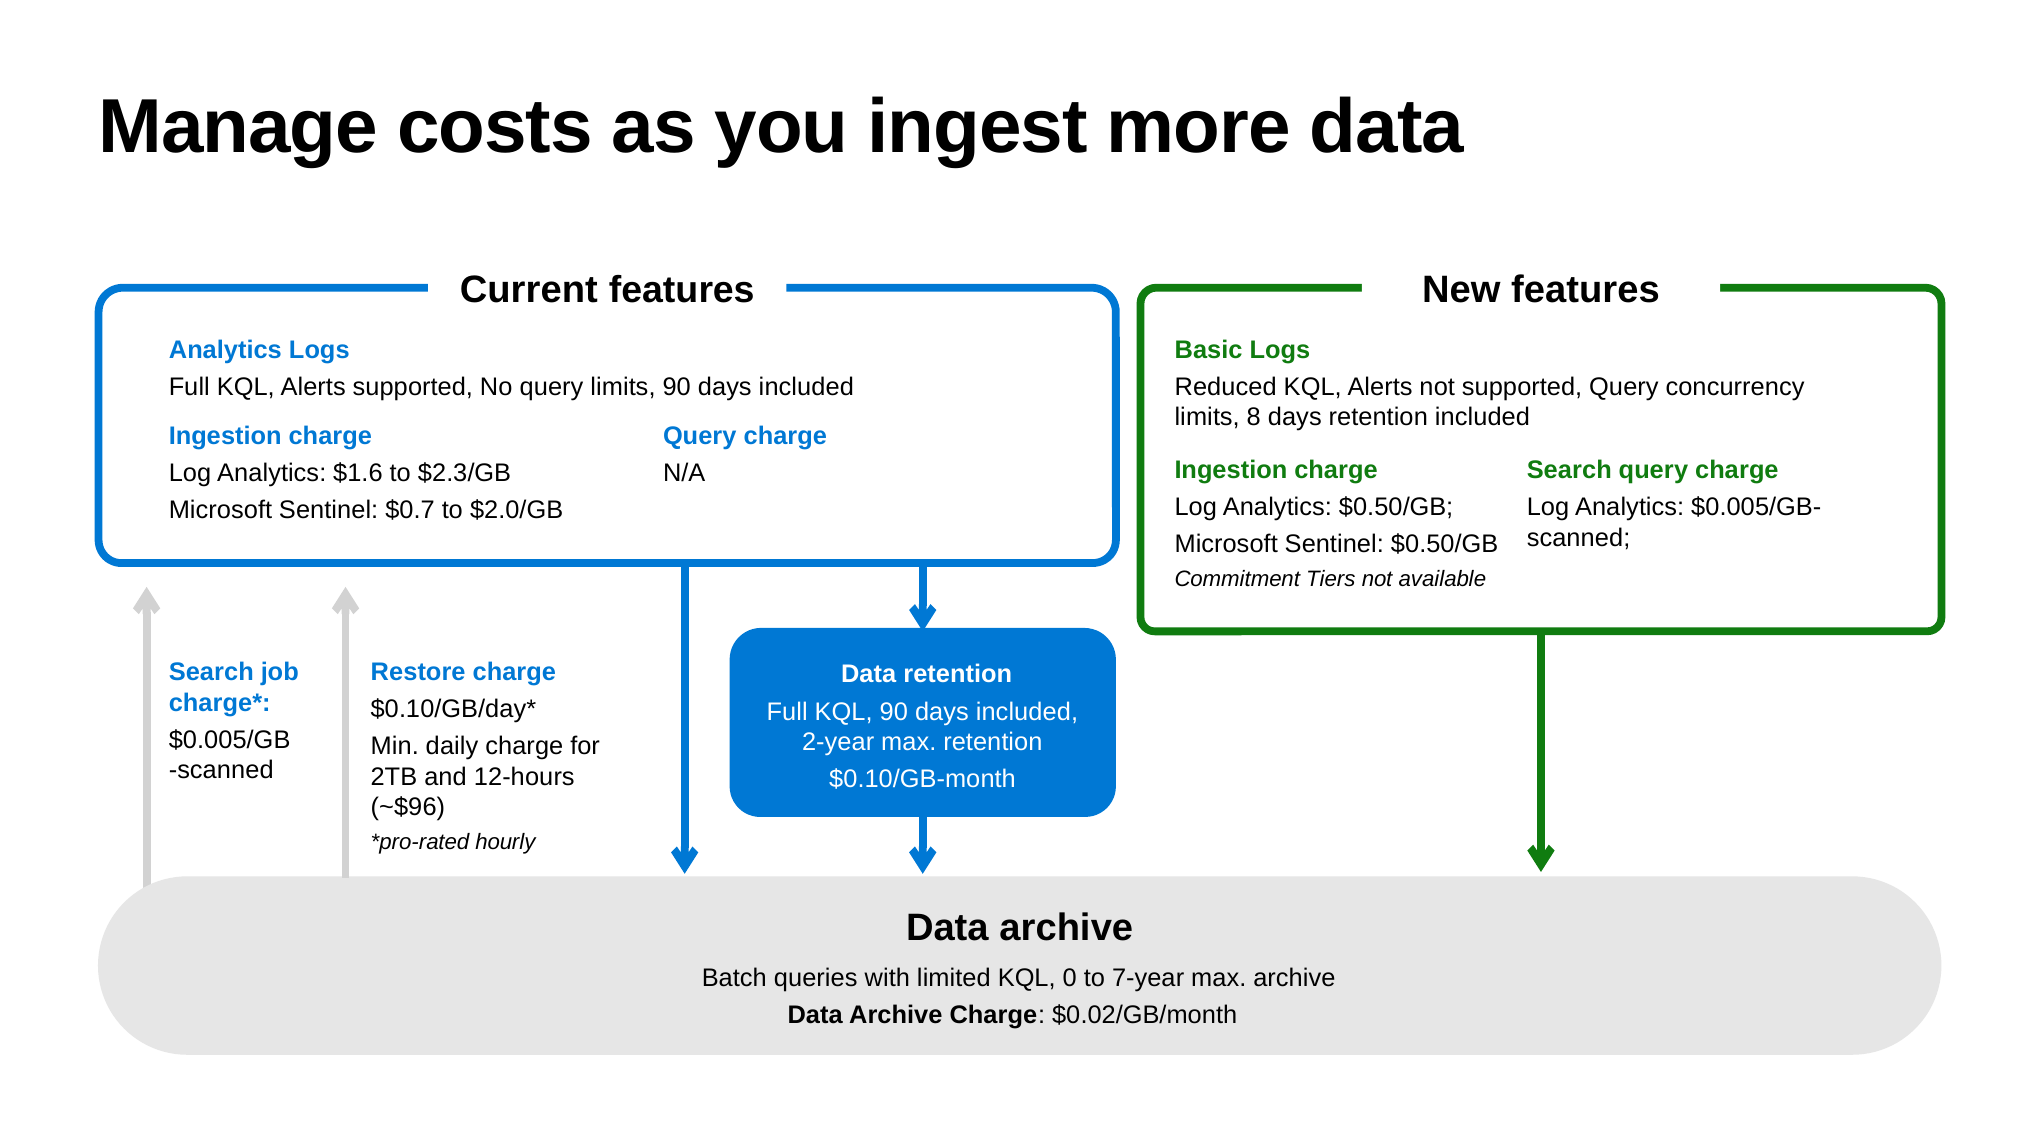

# Manage costs as you ingest more data
Current features

Analytics Logs
Full KQL, Alerts supported, No query limits, 90 days included
Ingestion charge
Log Analytics: $1.6 to $2.3/GB
Microsoft Sentinel: $0.7 to $2.0/GB
Query charge
N/A

New features

Basic Logs
Reduced KQL, Alerts not supported, Query concurrency limits, 8 days retention included
Ingestion charge
Log Analytics: $0.50/GB;
Microsoft Sentinel: $0.50/GB
Commitment Tiers not available
Search query charge
Log Analytics: $0.005/GB-scanned;
 Data retention
Full KQL, 90 days included, 2-year max. retention
$0.10/GB-month
Search job charge*:
$0.005/GB
-scanned
Restore charge
$0.10/GB/day*
Min. daily charge for 2TB and 12-hours (~$96)
*pro-rated hourly
Data archive
Batch queries with limited KQL, 0 to 7-year max. archive
Data Archive Charge: $0.02/GB/month